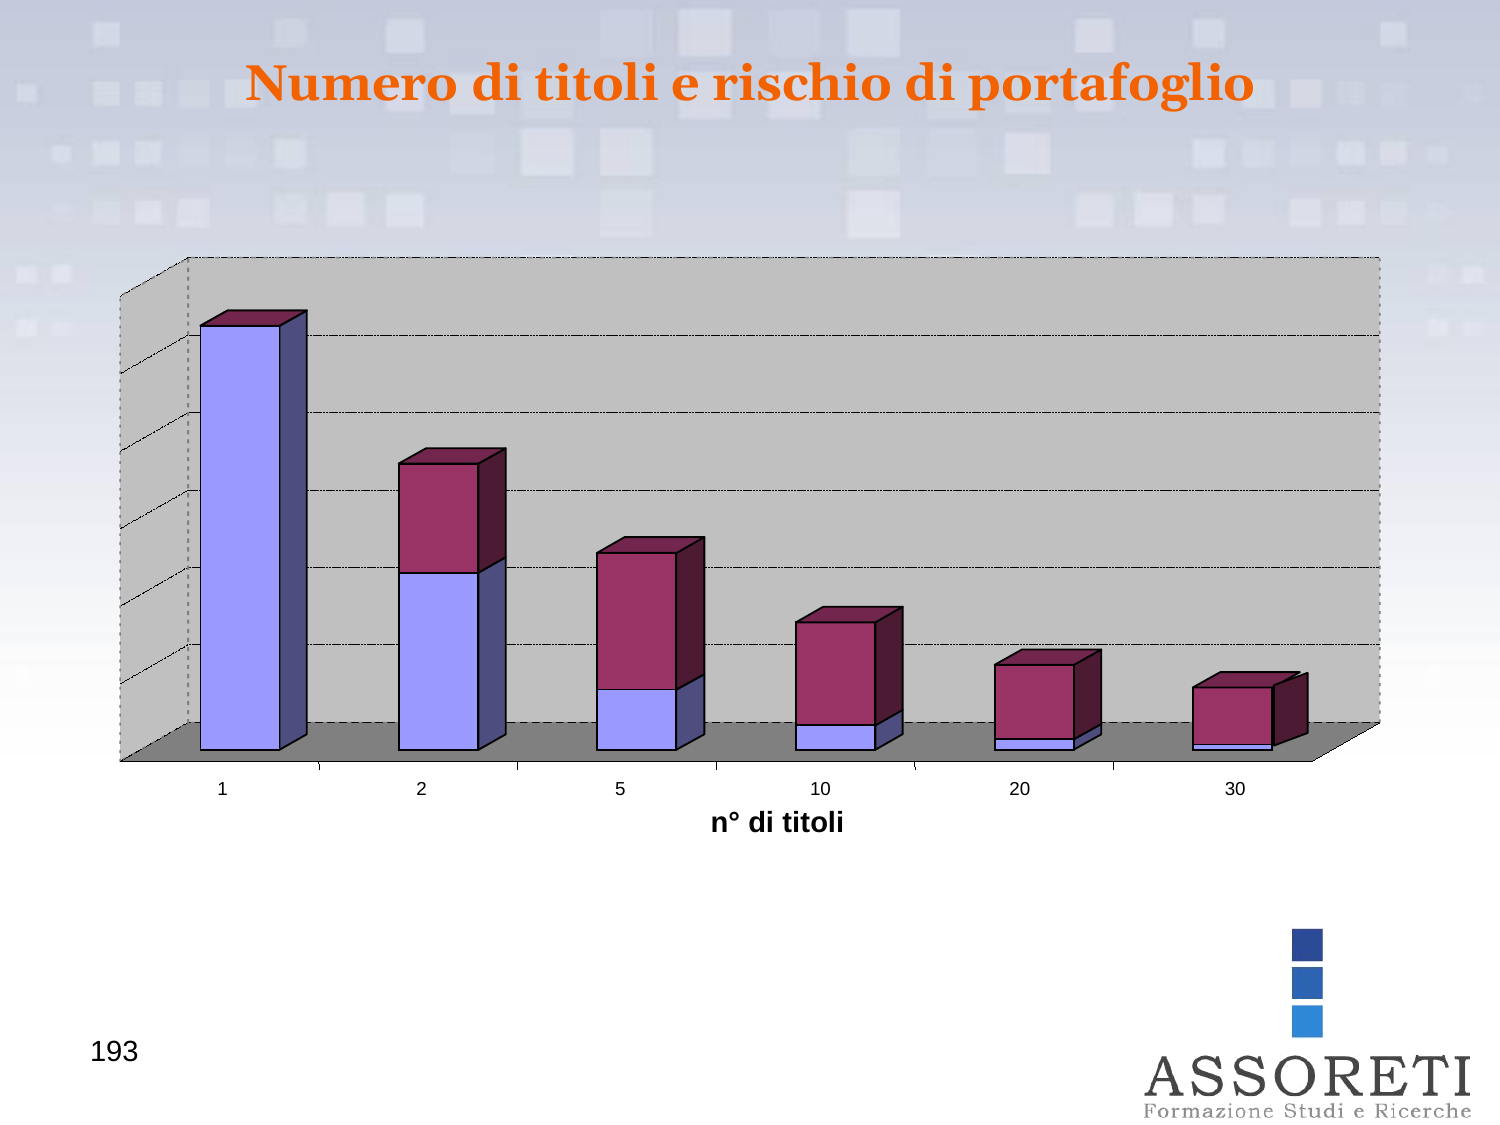

Numero di titoli e rischio di portafoglio

30
10
1
2
5
20
n° di titoli
193